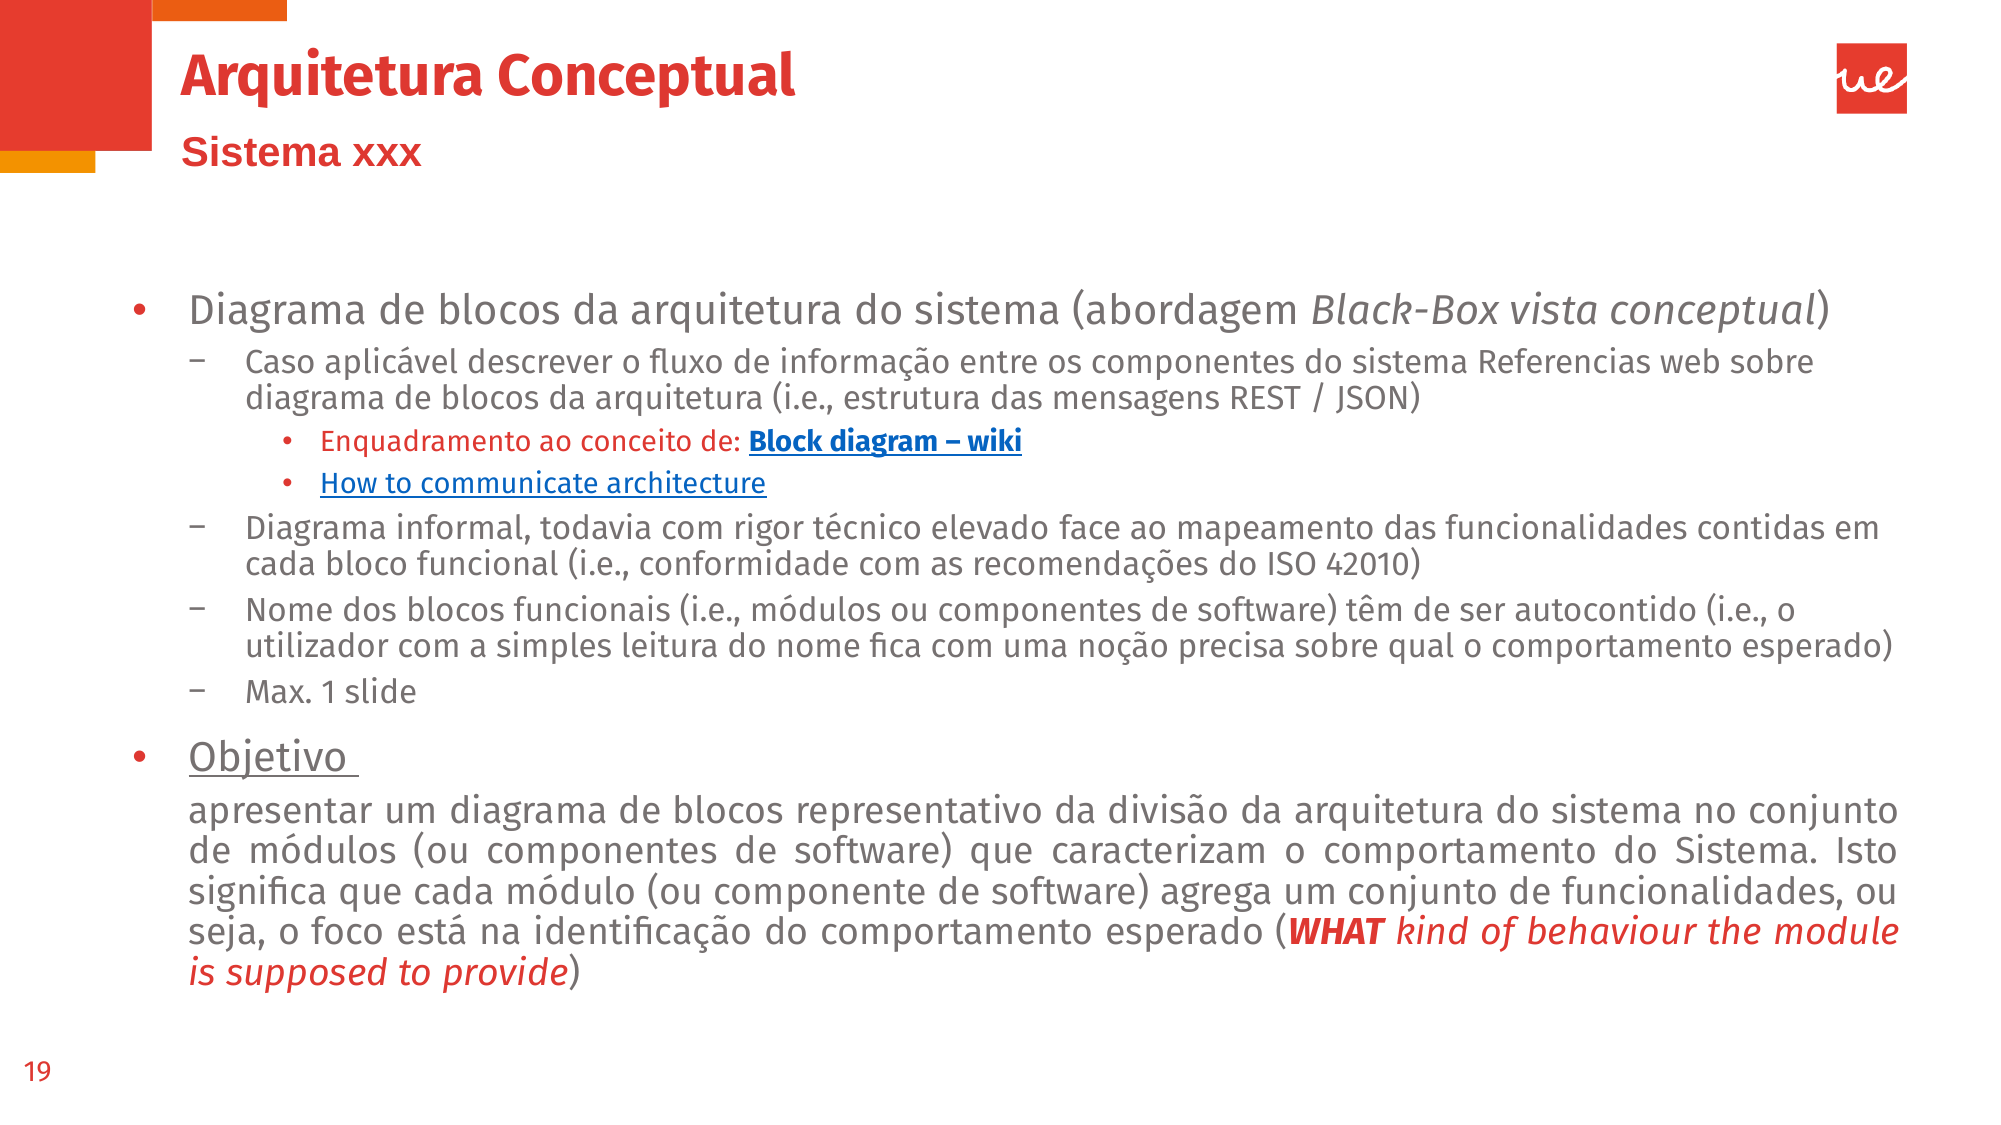

# Arquitetura Conceptual
Sistema xxx
Diagrama de blocos da arquitetura do sistema (abordagem Black-Box vista conceptual)
Caso aplicável descrever o fluxo de informação entre os componentes do sistema Referencias web sobre diagrama de blocos da arquitetura (i.e., estrutura das mensagens REST / JSON)
Enquadramento ao conceito de: Block diagram – wiki
How to communicate architecture
Diagrama informal, todavia com rigor técnico elevado face ao mapeamento das funcionalidades contidas em cada bloco funcional (i.e., conformidade com as recomendações do ISO 42010)
Nome dos blocos funcionais (i.e., módulos ou componentes de software) têm de ser autocontido (i.e., o utilizador com a simples leitura do nome fica com uma noção precisa sobre qual o comportamento esperado)
Max. 1 slide
Objetivo
apresentar um diagrama de blocos representativo da divisão da arquitetura do sistema no conjunto de módulos (ou componentes de software) que caracterizam o comportamento do Sistema. Isto significa que cada módulo (ou componente de software) agrega um conjunto de funcionalidades, ou seja, o foco está na identificação do comportamento esperado (WHAT kind of behaviour the module is supposed to provide)
19